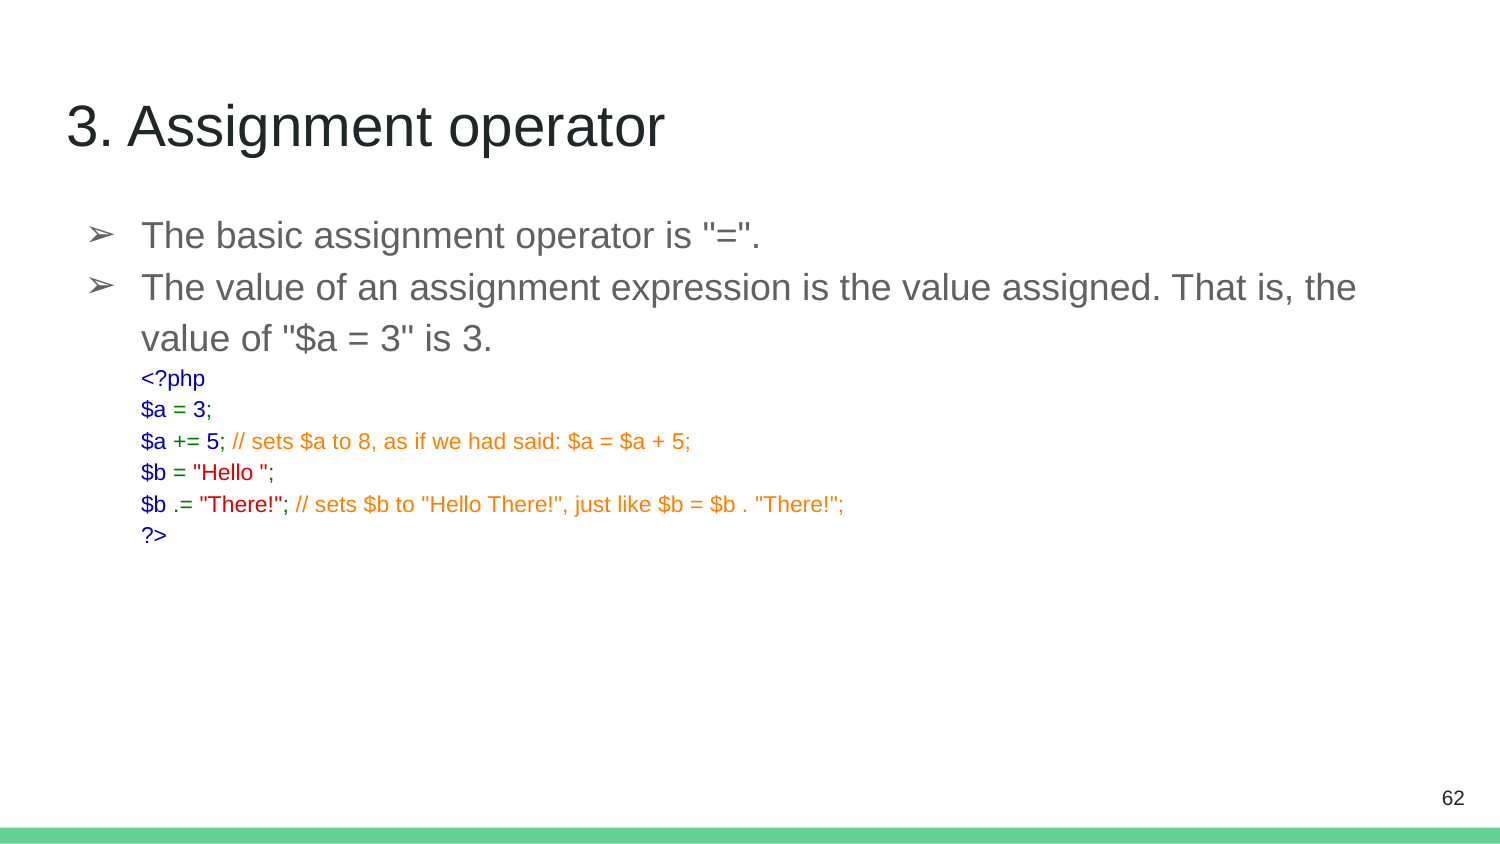

# 3. Assignment operator
The basic assignment operator is "=".
The value of an assignment expression is the value assigned. That is, the value of "$a = 3" is 3.
<?php
$a = 3;
$a += 5; // sets $a to 8, as if we had said: $a = $a + 5;
$b = "Hello ";
$b .= "There!"; // sets $b to "Hello There!", just like $b = $b . "There!";
?>

62